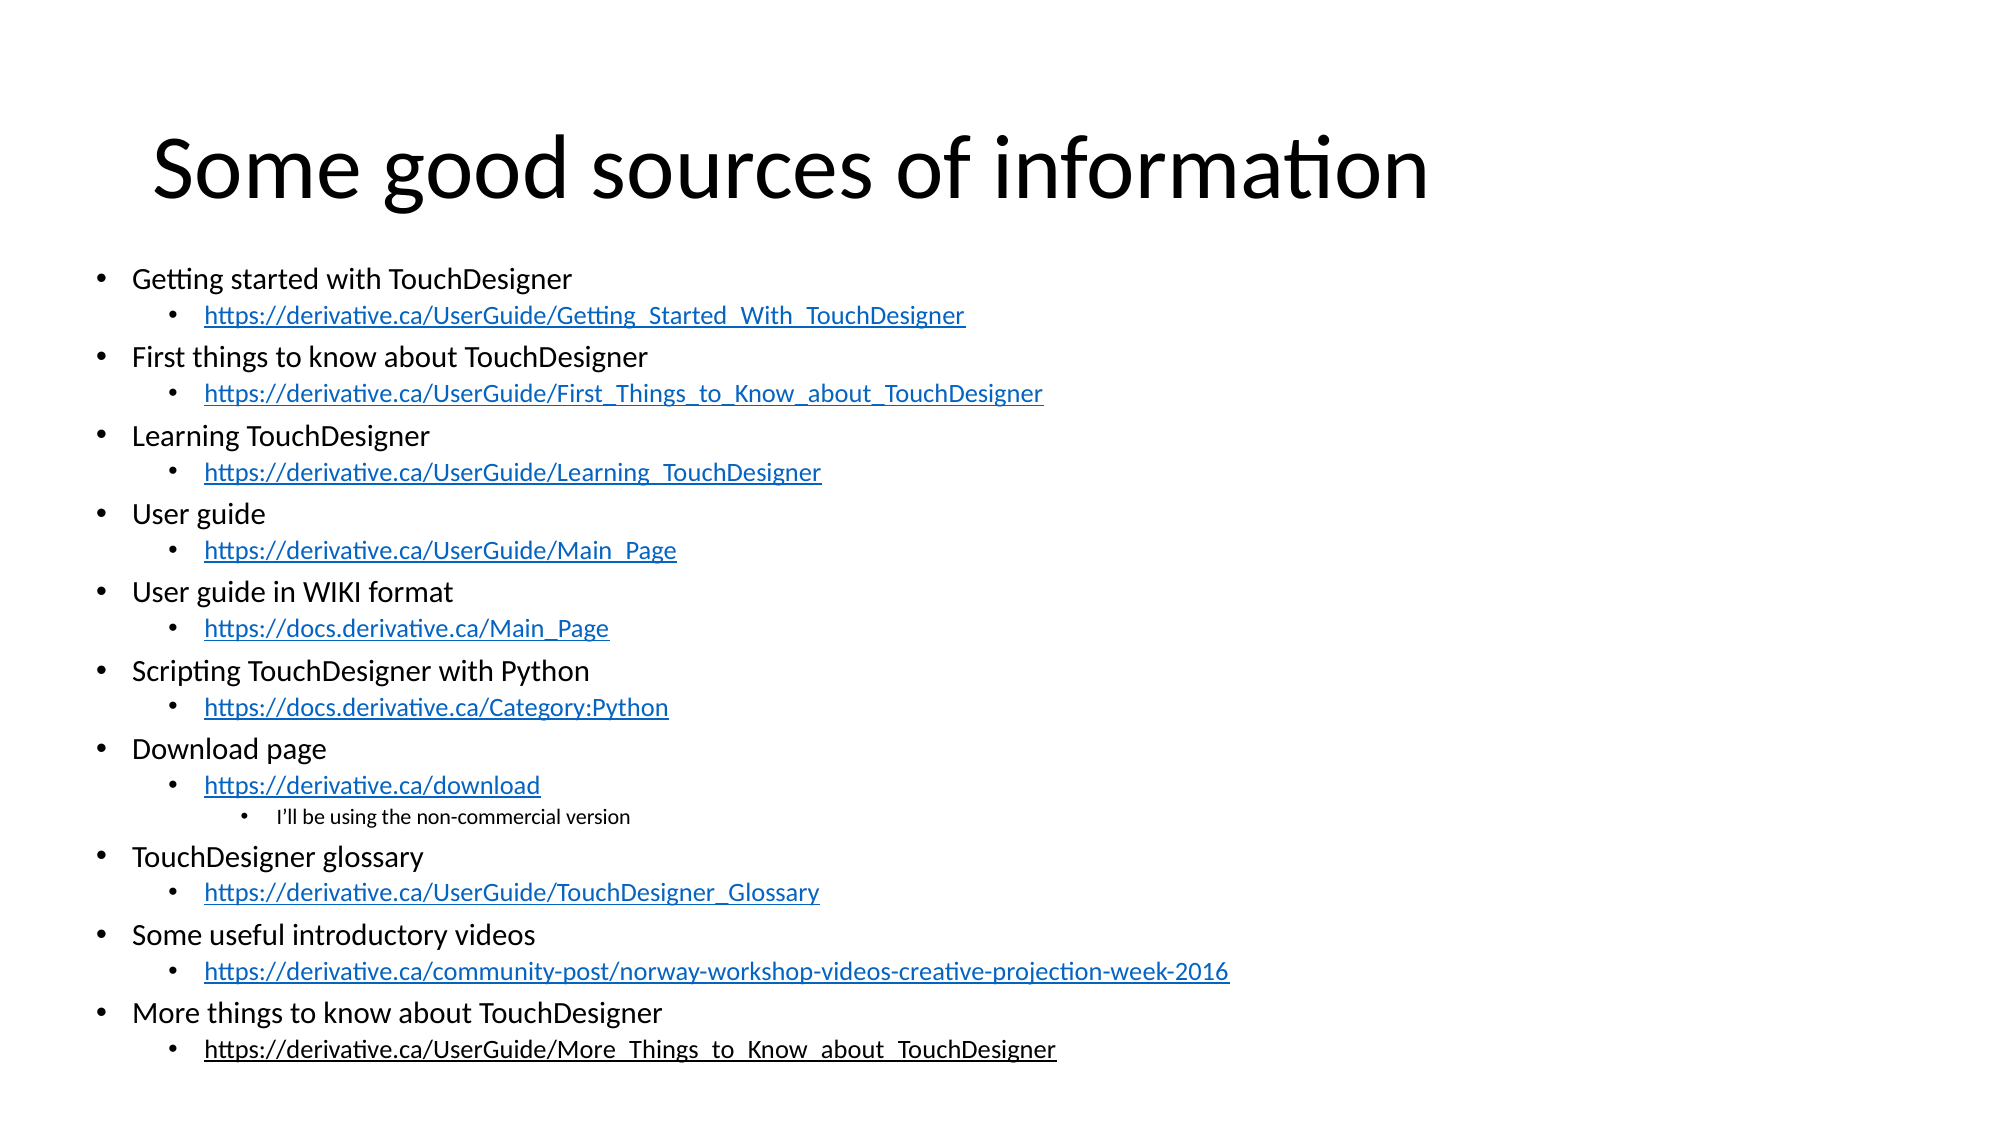

# Some good sources of information
Getting started with TouchDesigner
https://derivative.ca/UserGuide/Getting_Started_With_TouchDesigner
First things to know about TouchDesigner
https://derivative.ca/UserGuide/First_Things_to_Know_about_TouchDesigner
Learning TouchDesigner
https://derivative.ca/UserGuide/Learning_TouchDesigner
User guide
https://derivative.ca/UserGuide/Main_Page
User guide in WIKI format
https://docs.derivative.ca/Main_Page
Scripting TouchDesigner with Python
https://docs.derivative.ca/Category:Python
Download page
https://derivative.ca/download
I’ll be using the non-commercial version
TouchDesigner glossary
https://derivative.ca/UserGuide/TouchDesigner_Glossary
Some useful introductory videos
https://derivative.ca/community-post/norway-workshop-videos-creative-projection-week-2016
More things to know about TouchDesigner
https://derivative.ca/UserGuide/More_Things_to_Know_about_TouchDesigner